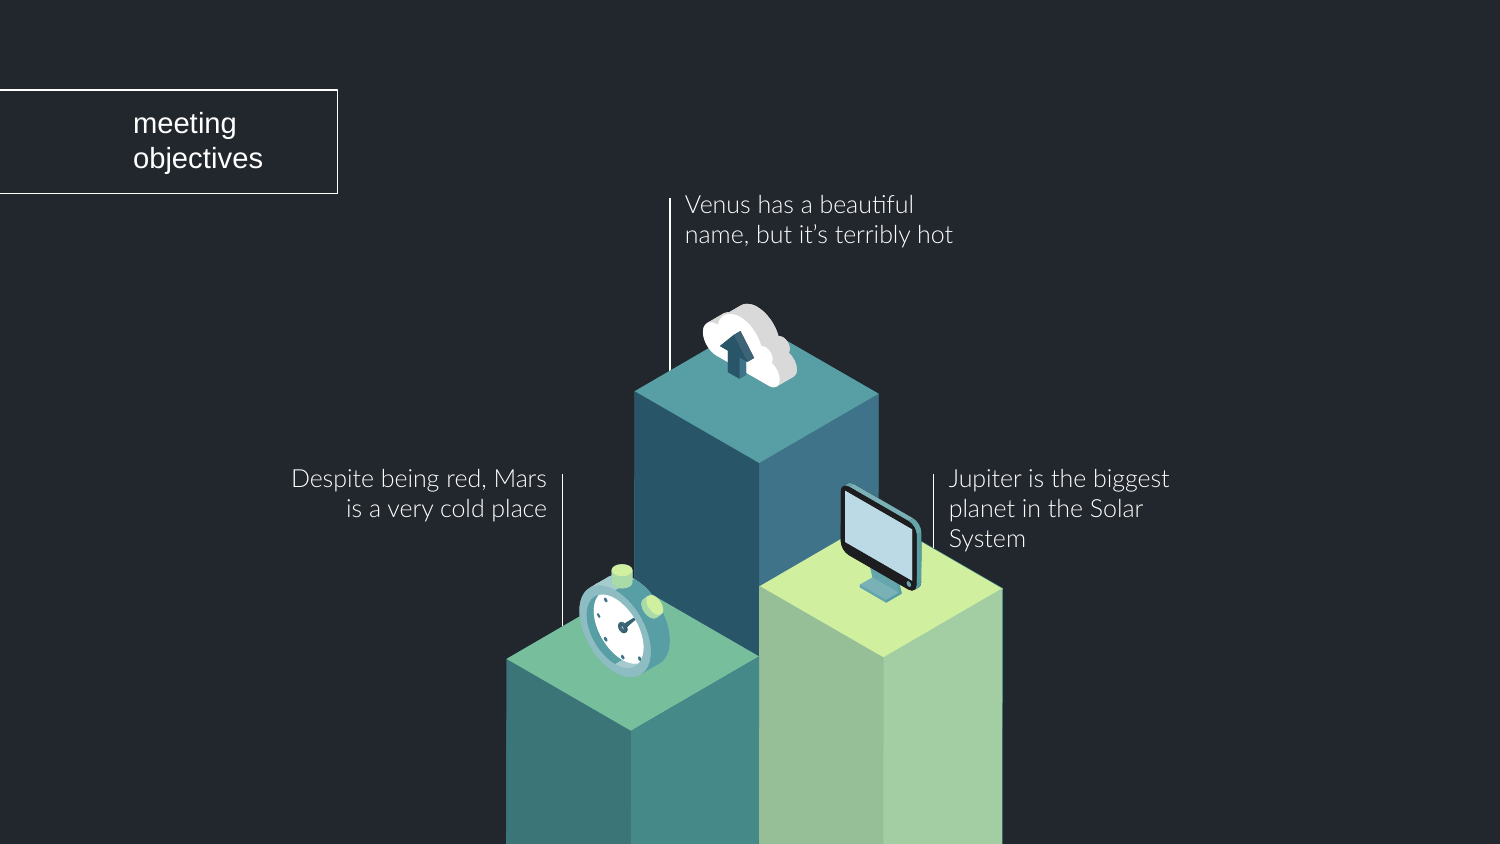

# meeting objectives
Venus has a beautiful name, but it’s terribly hot

Jupiter is the biggest planet in the Solar System
Despite being red, Mars is a very cold place